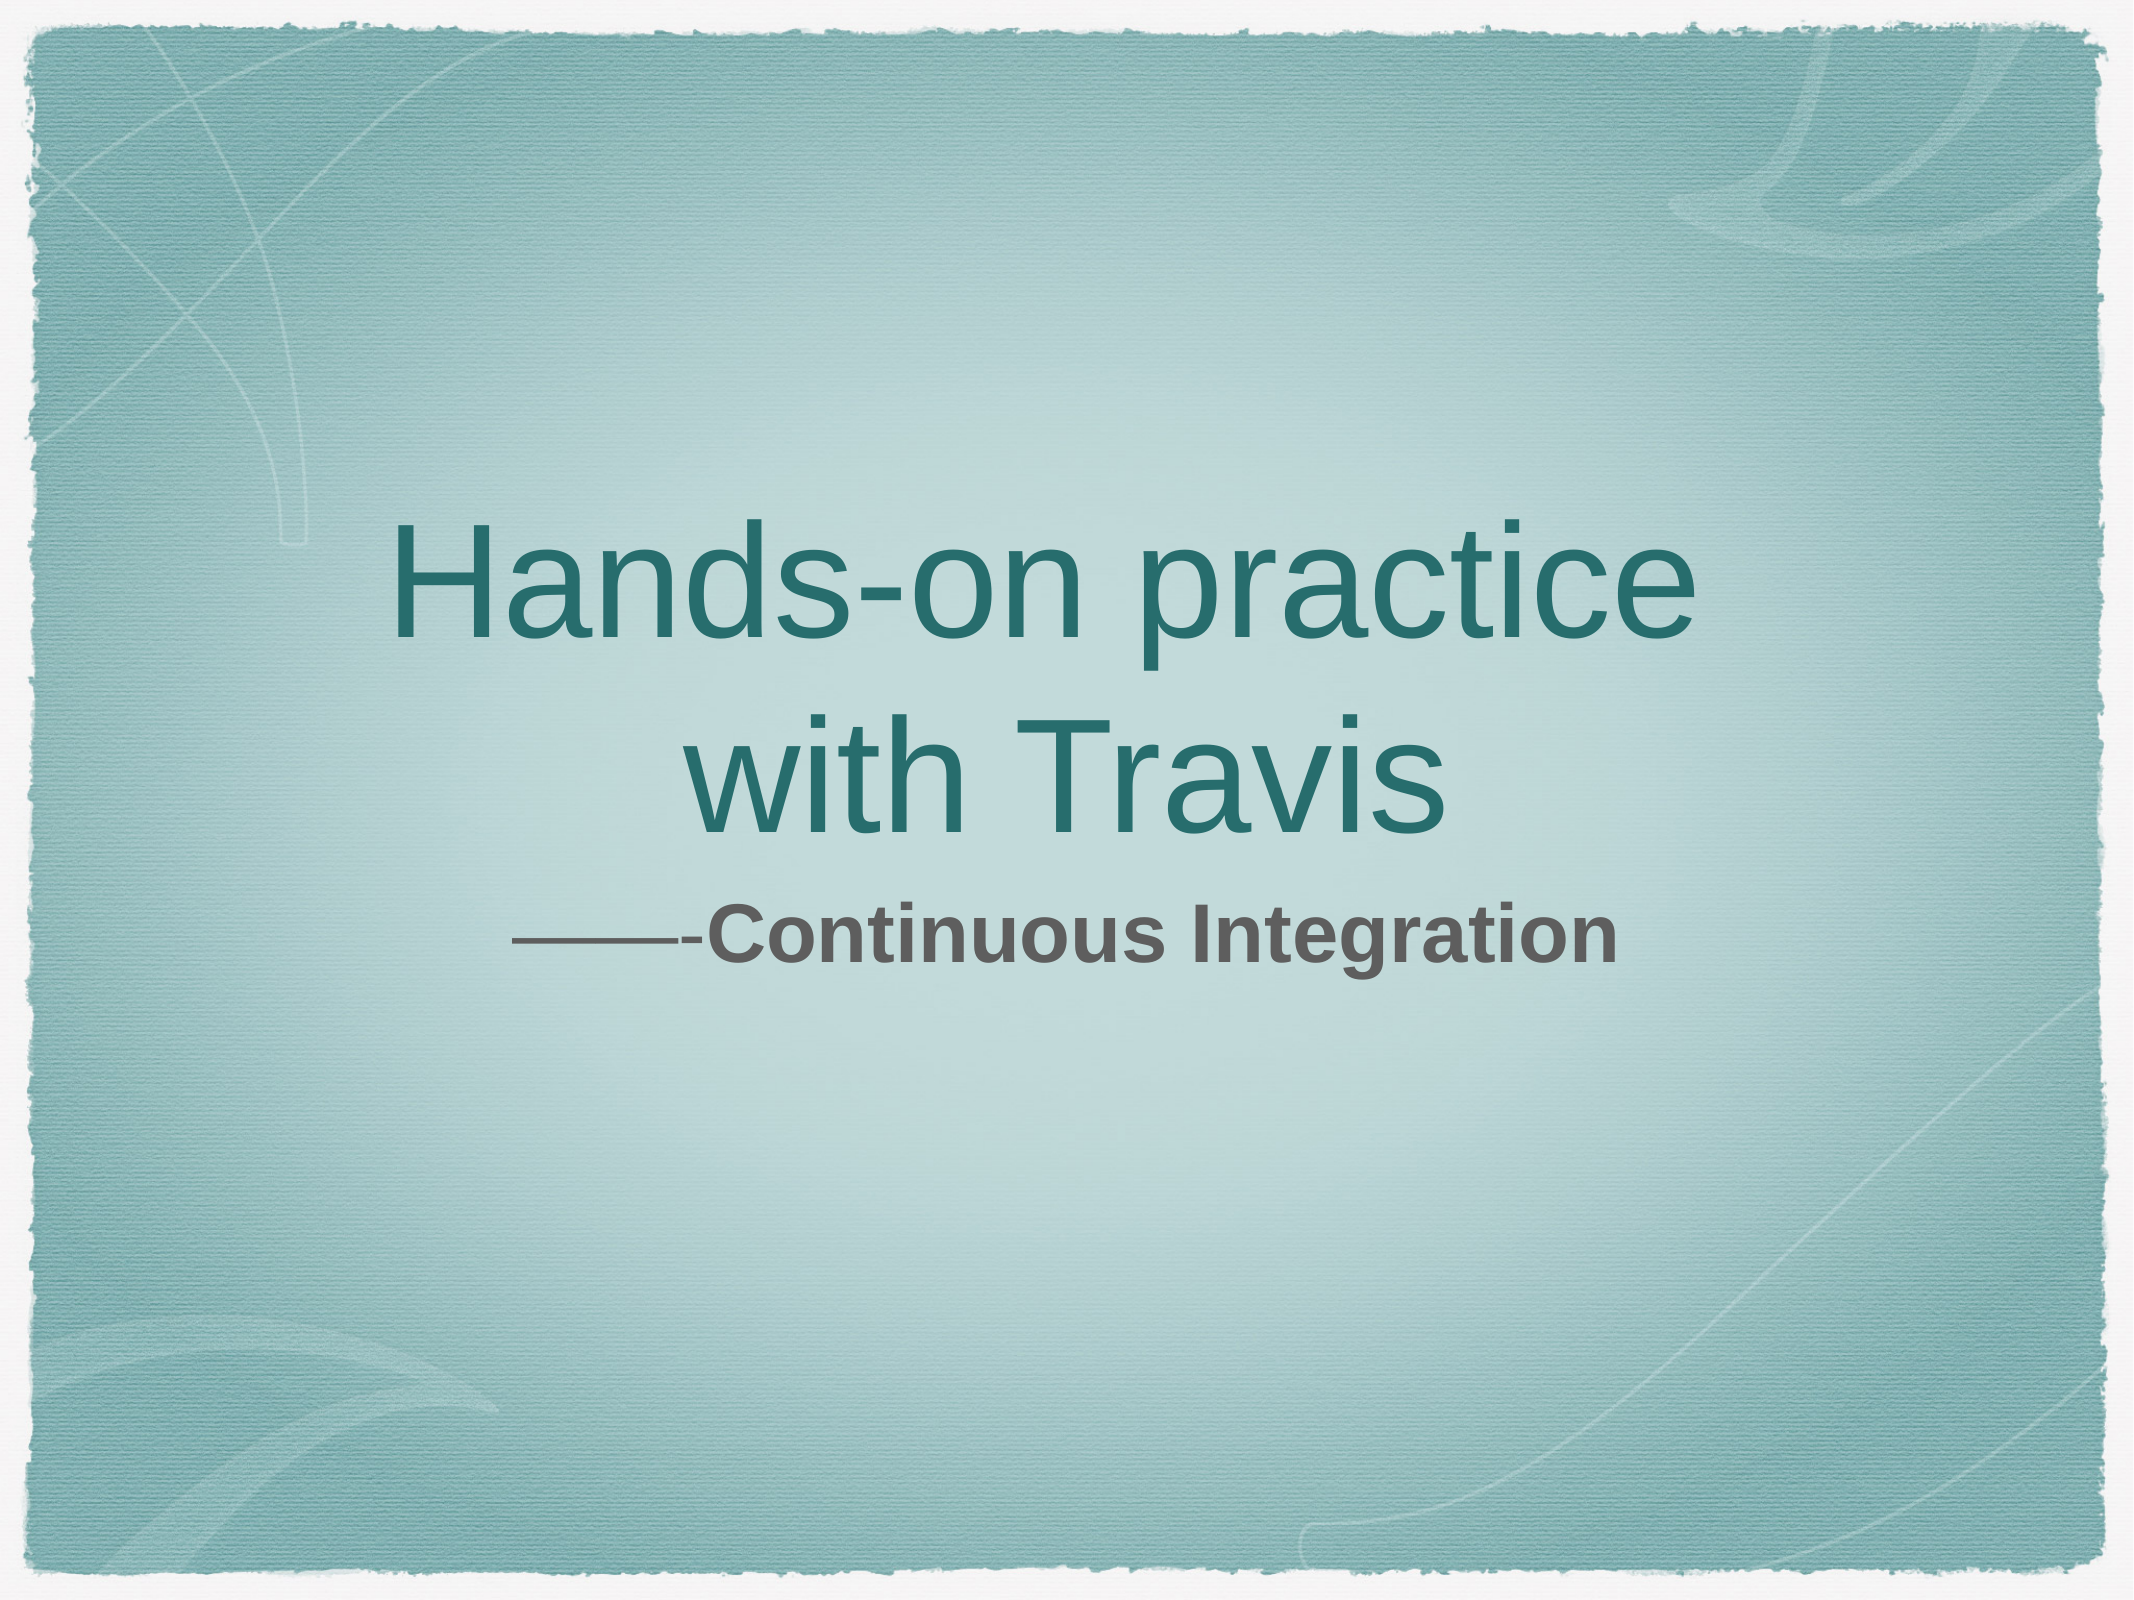

# Hands-on practice
with Travis
——-Continuous Integration